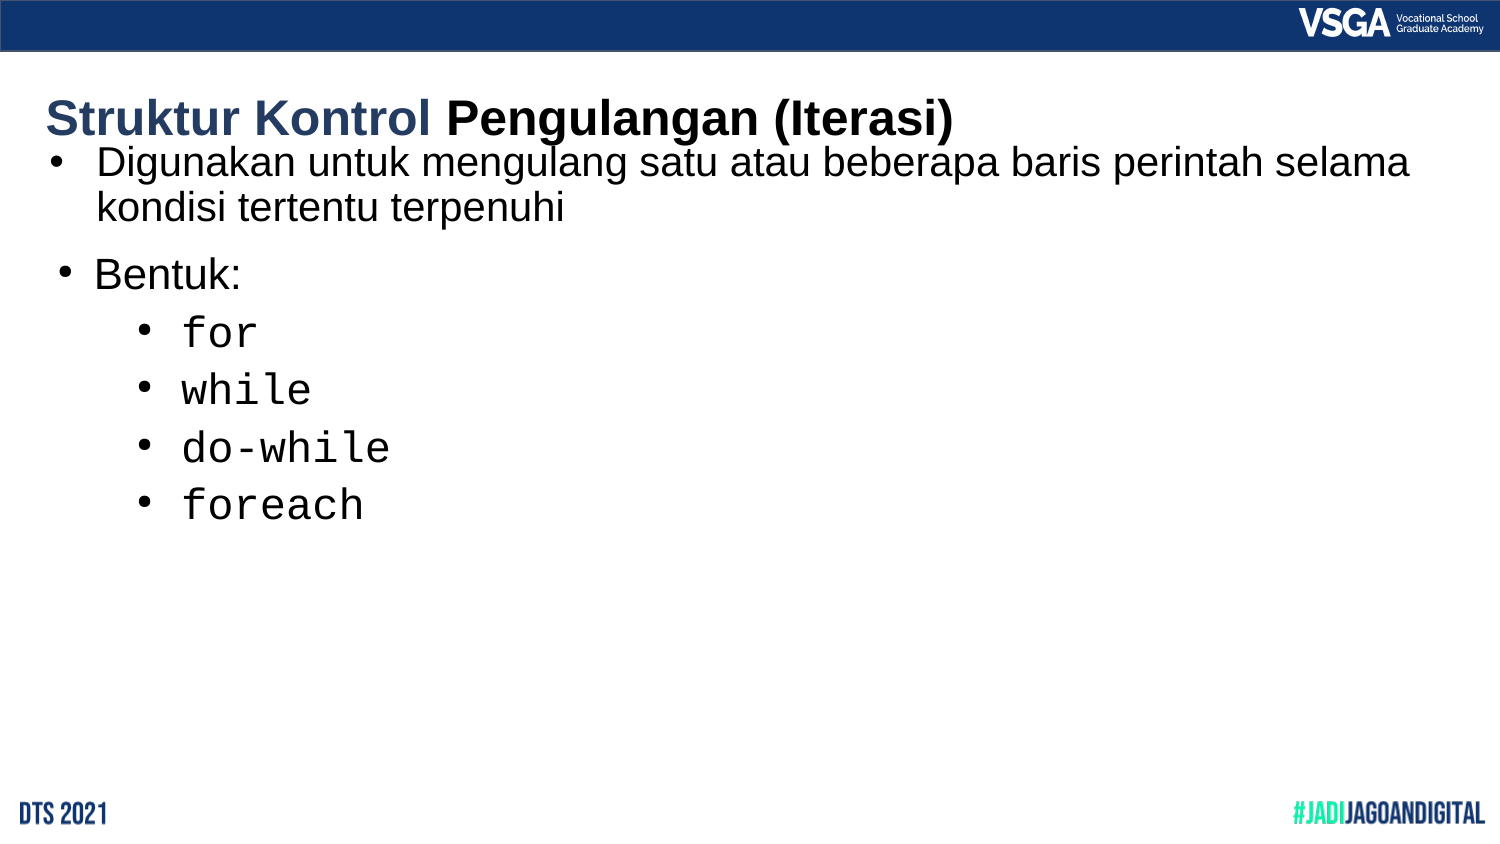

# Struktur Kontrol Pengulangan (Iterasi)
Digunakan untuk mengulang satu atau beberapa baris perintah selama kondisi tertentu terpenuhi
Bentuk:
for
while
do-while
foreach